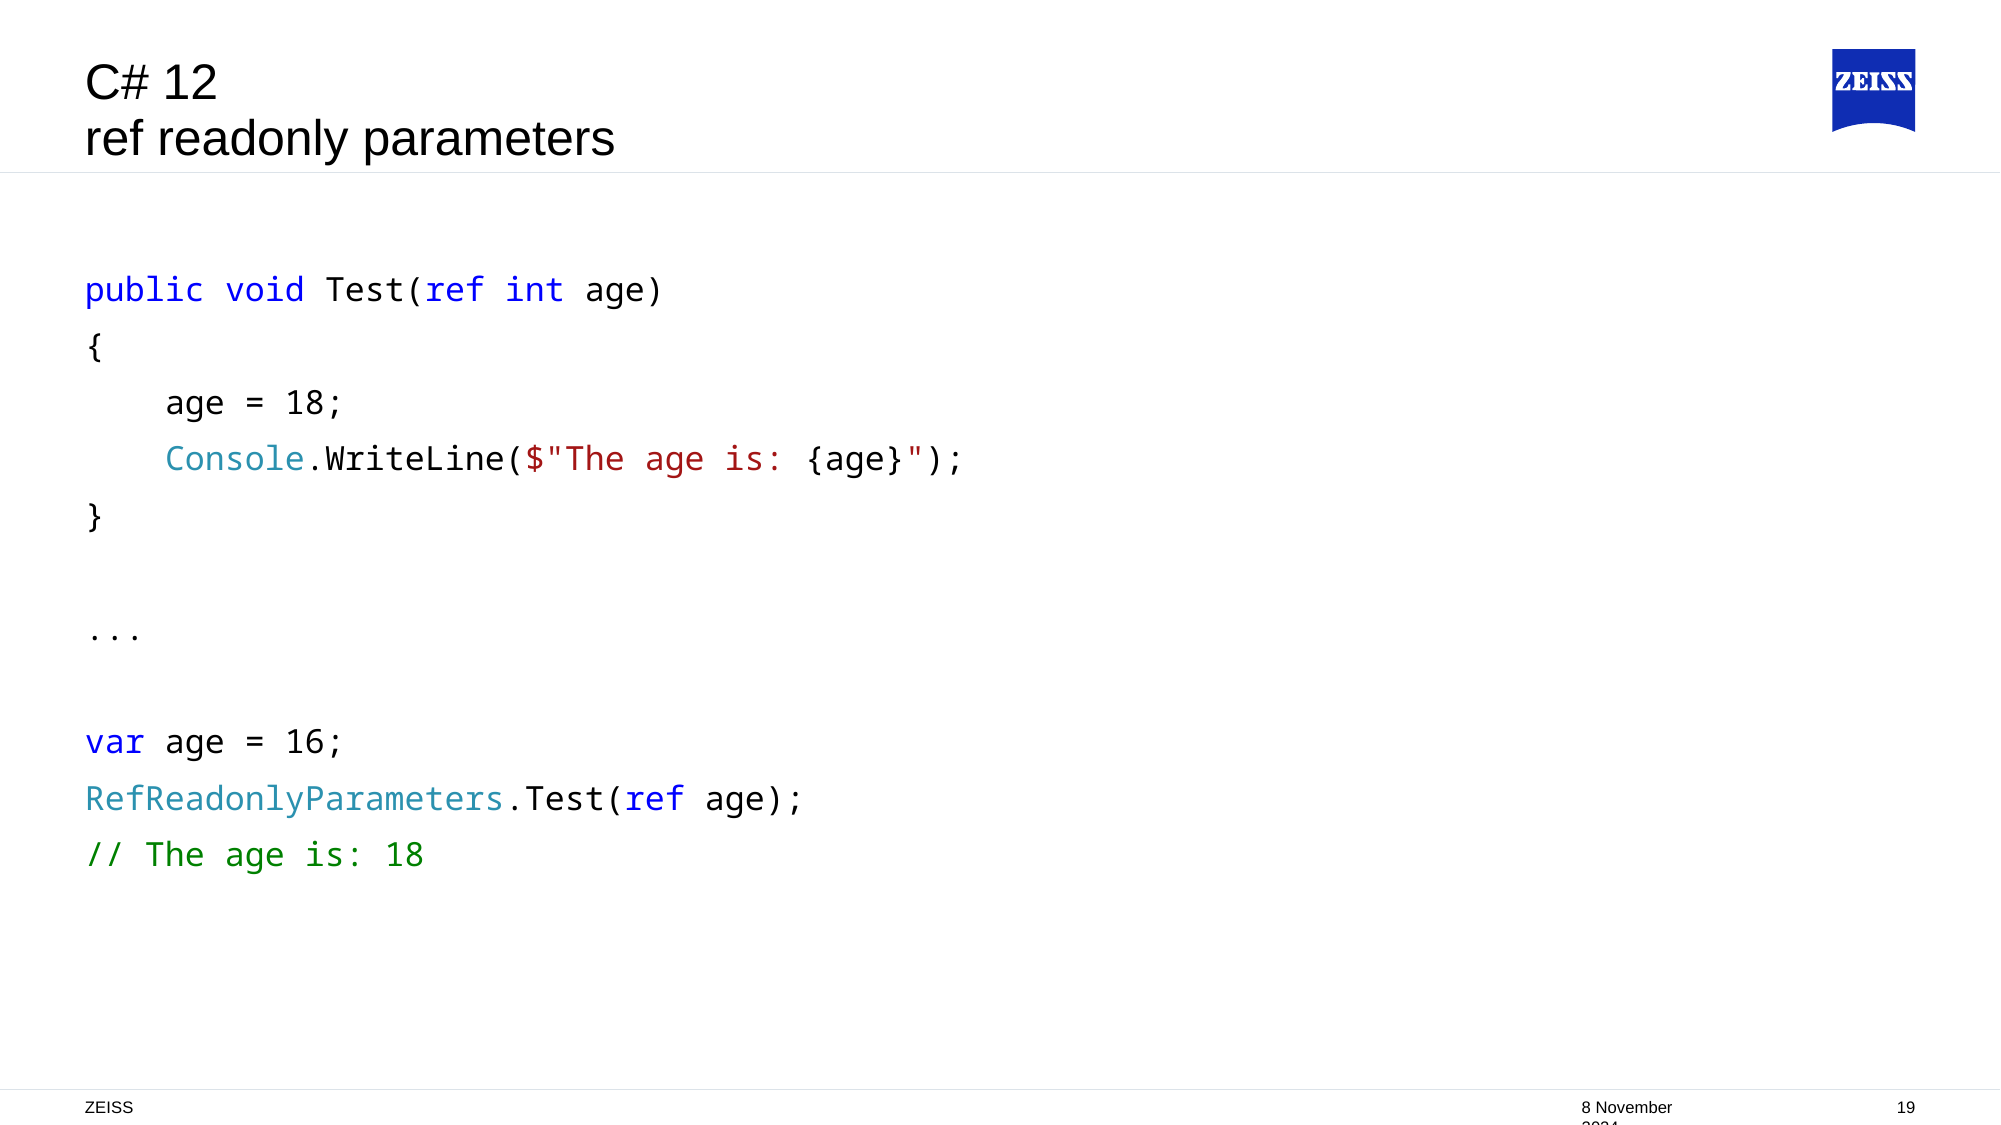

# C# 12
ref readonly parameters
public void Test(ref int age)
{
    age = 18;
    Console.WriteLine($"The age is: {age}");
}

...

var age = 16;
RefReadonlyParameters.Test(ref age);
// The age is: 18
ZEISS
8 November 2024
19